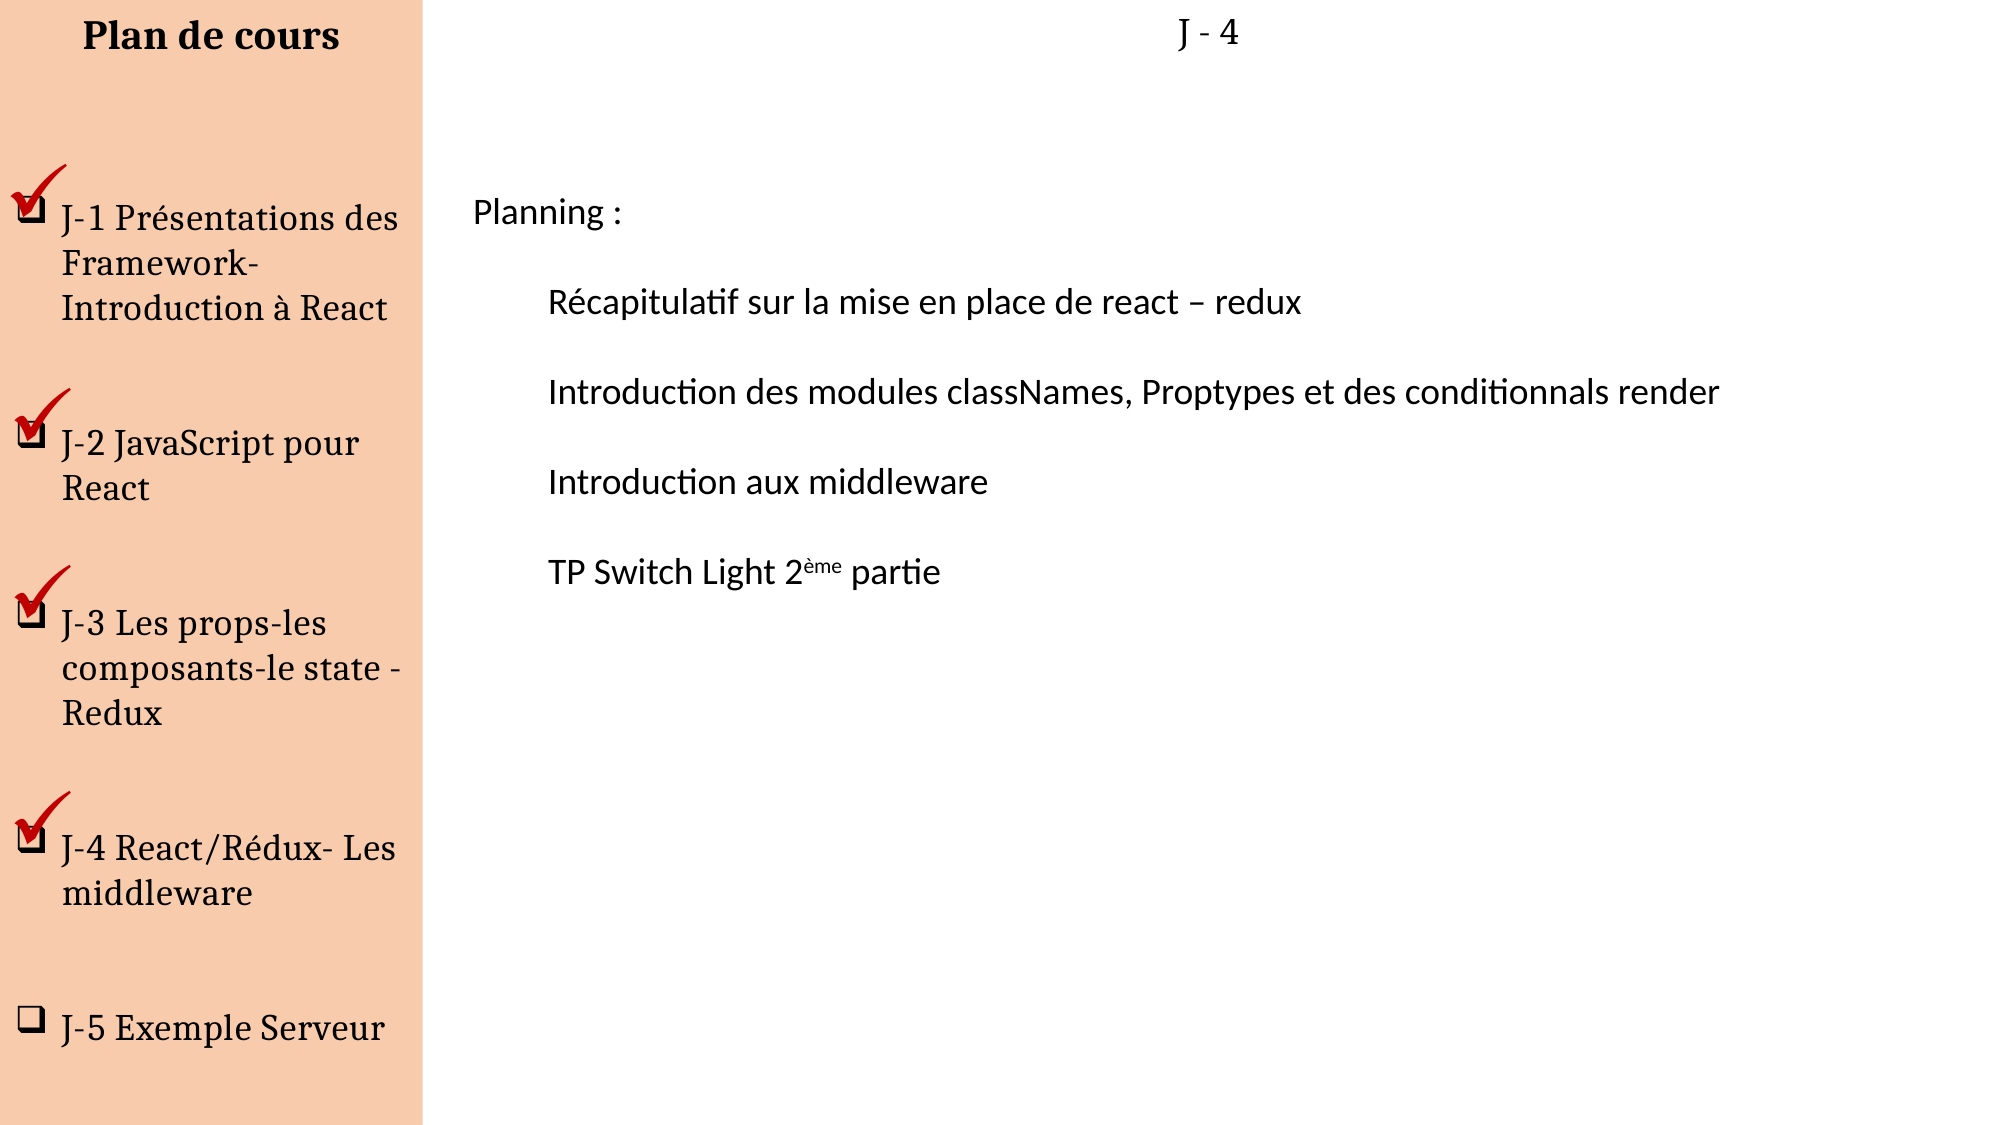

J - 4

Planning :
Récapitulatif sur la mise en place de react – redux
Introduction des modules classNames, Proptypes et des conditionnals render
Introduction aux middleware
TP Switch Light 2ème partie